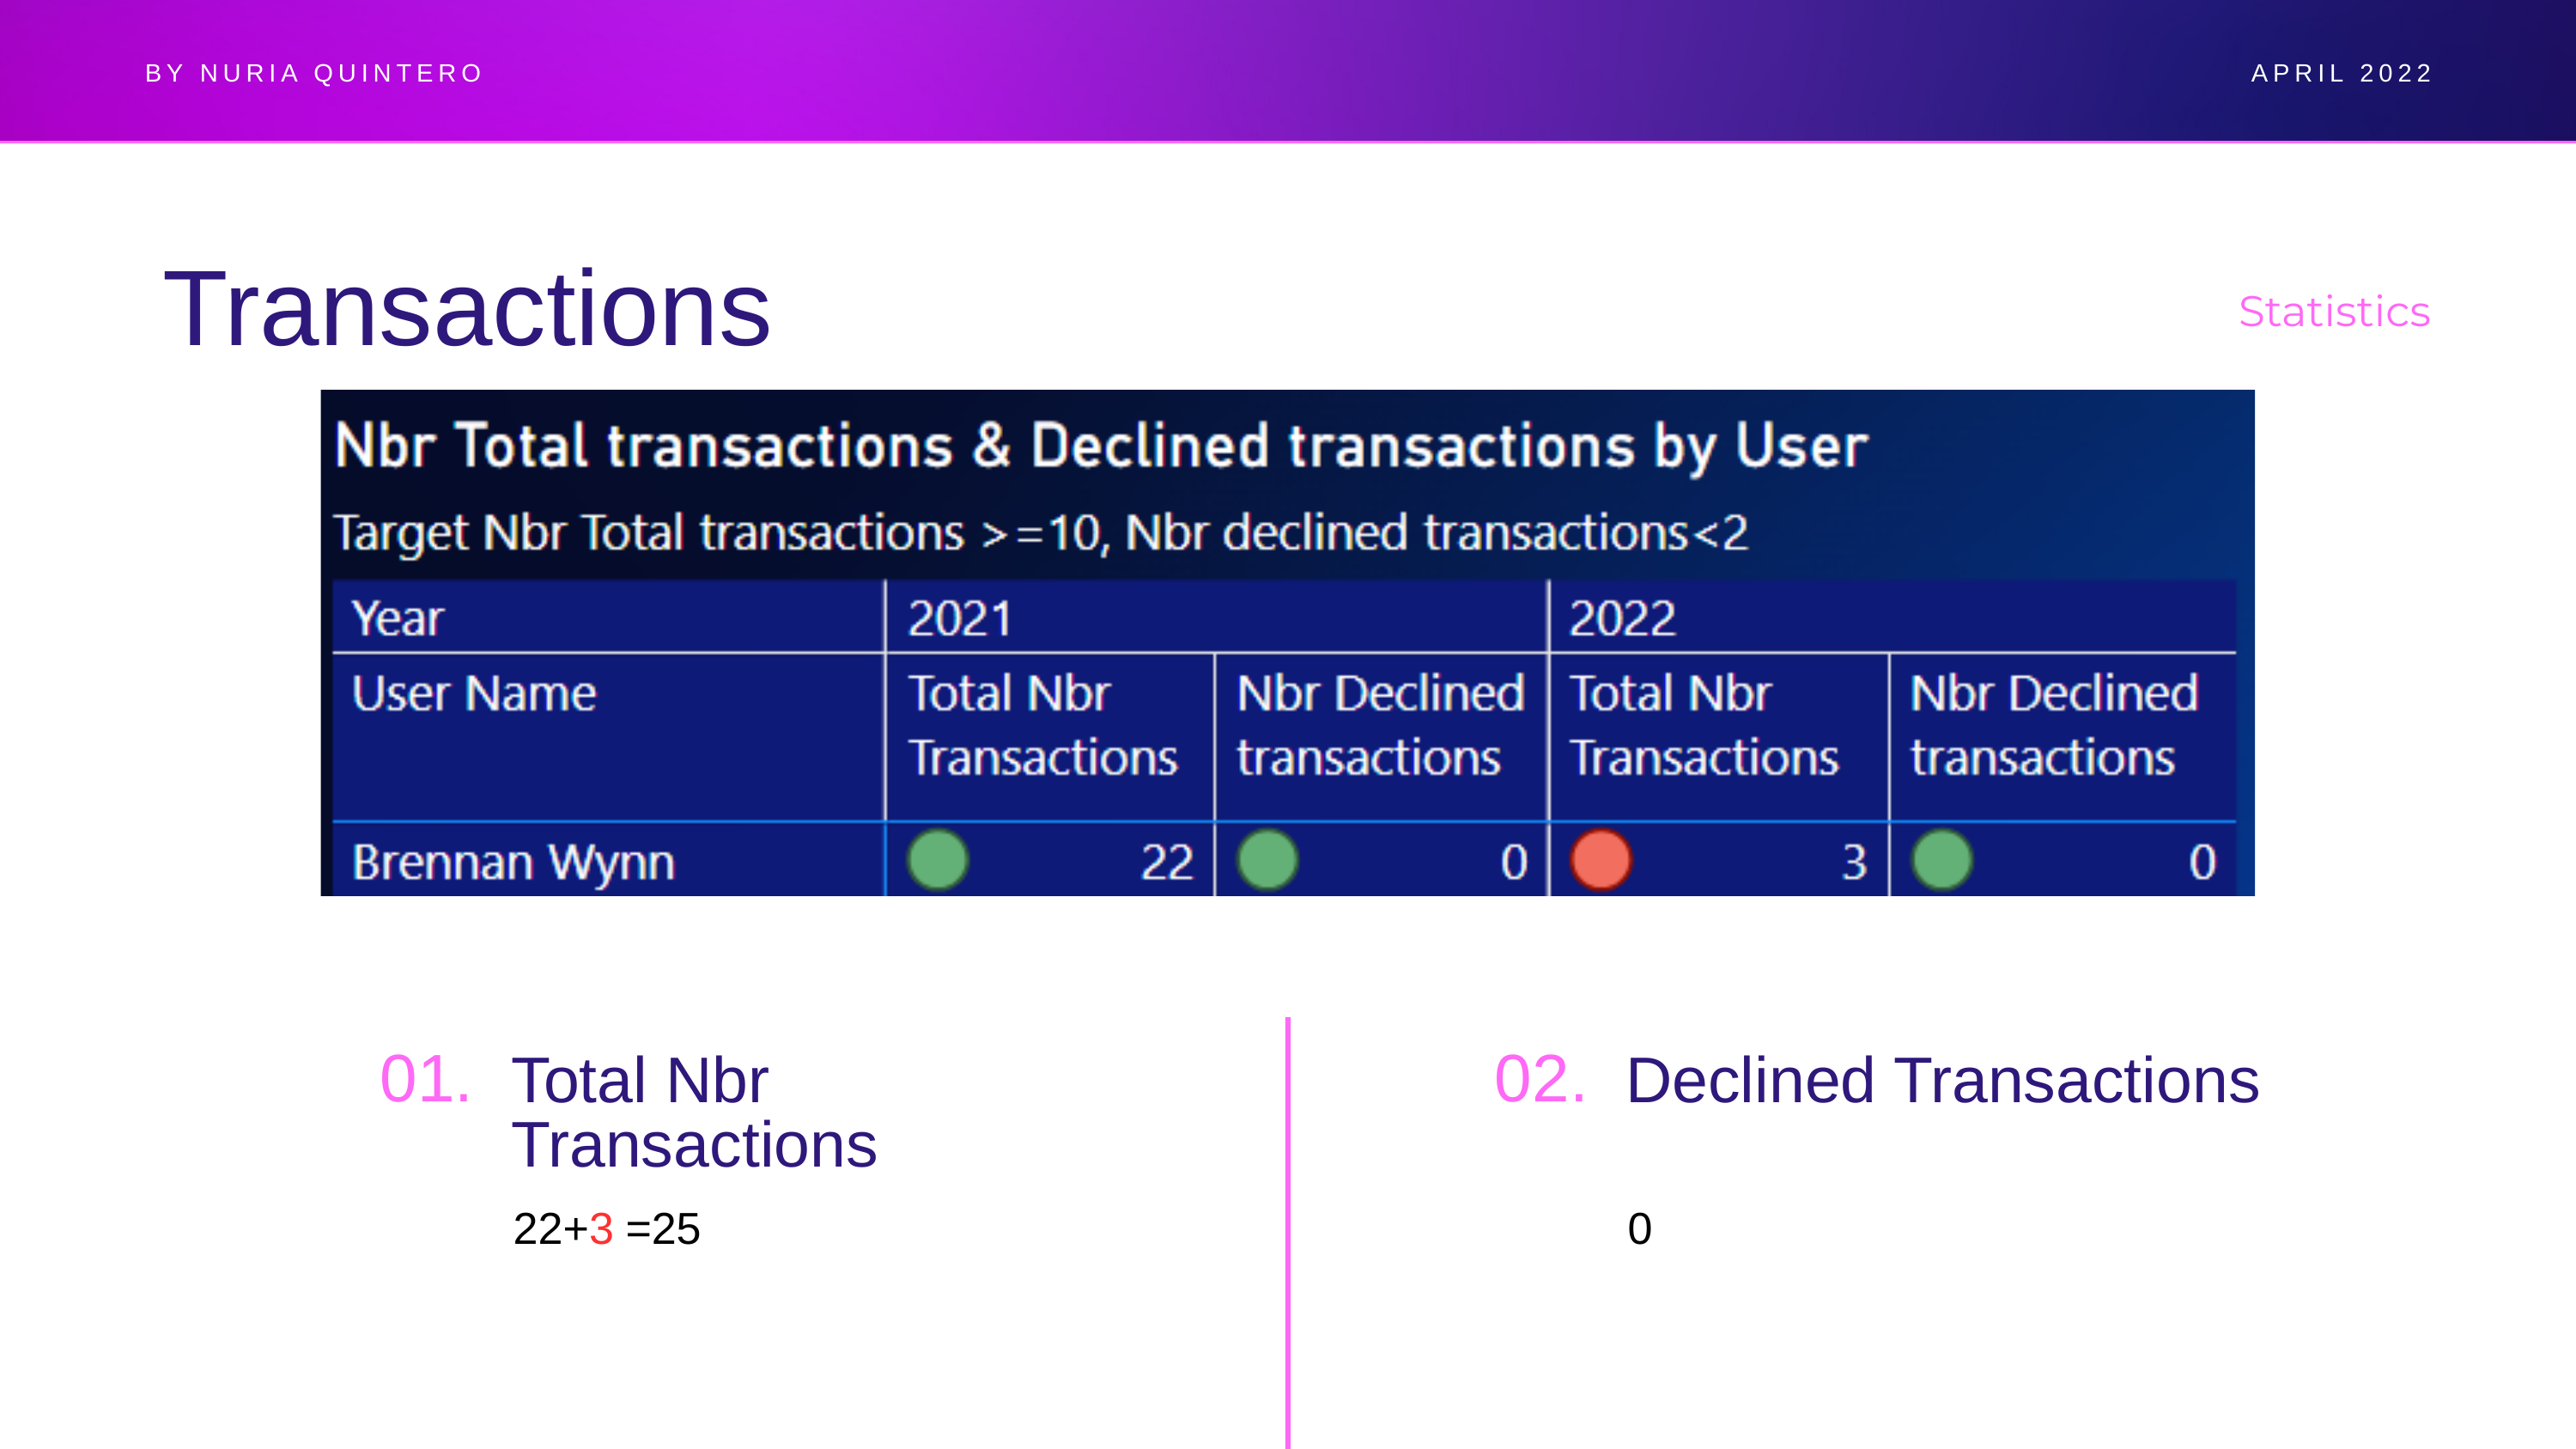

BY NURIA QUINTERO
APRIL 2022

Transactions
Statistics

Total Nbr Transactions
Declined Transactions
01.
02.
22+3 =25
0